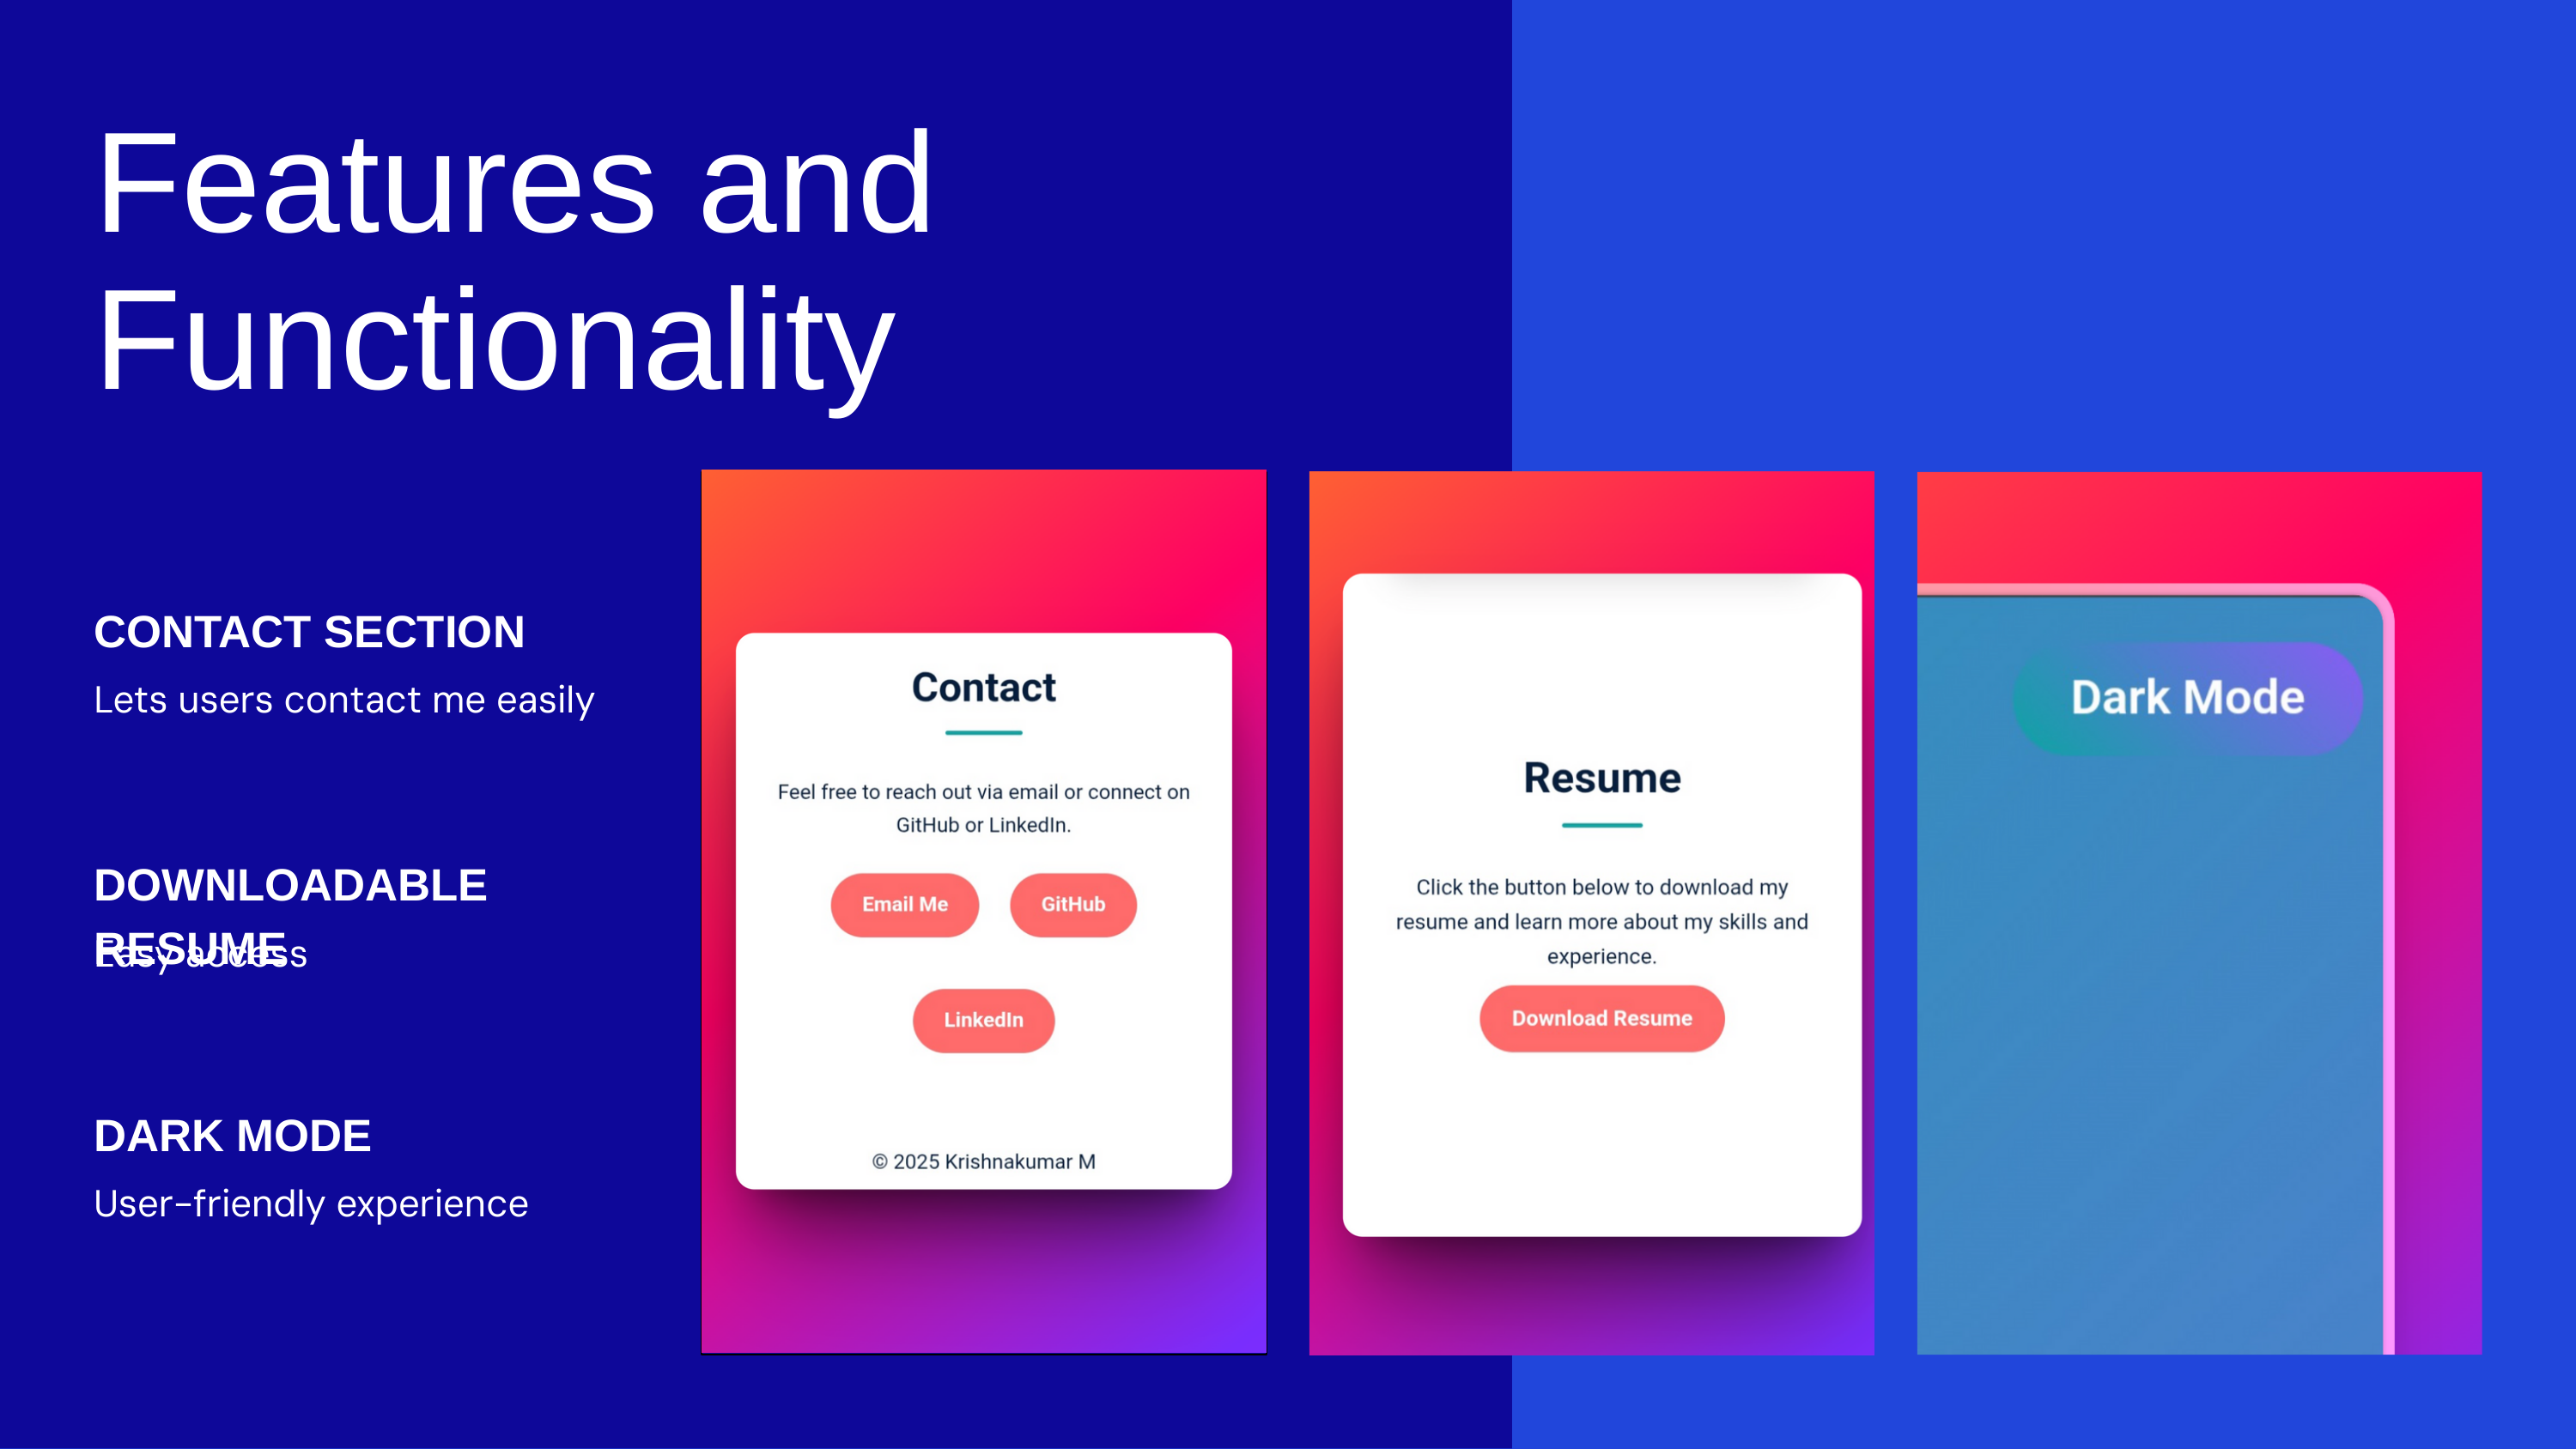

Features and Functionality

CONTACT SECTION
Lets users contact me easily
DOWNLOADABLE RESUME
Easy access
DARK MODE
User-friendly experience